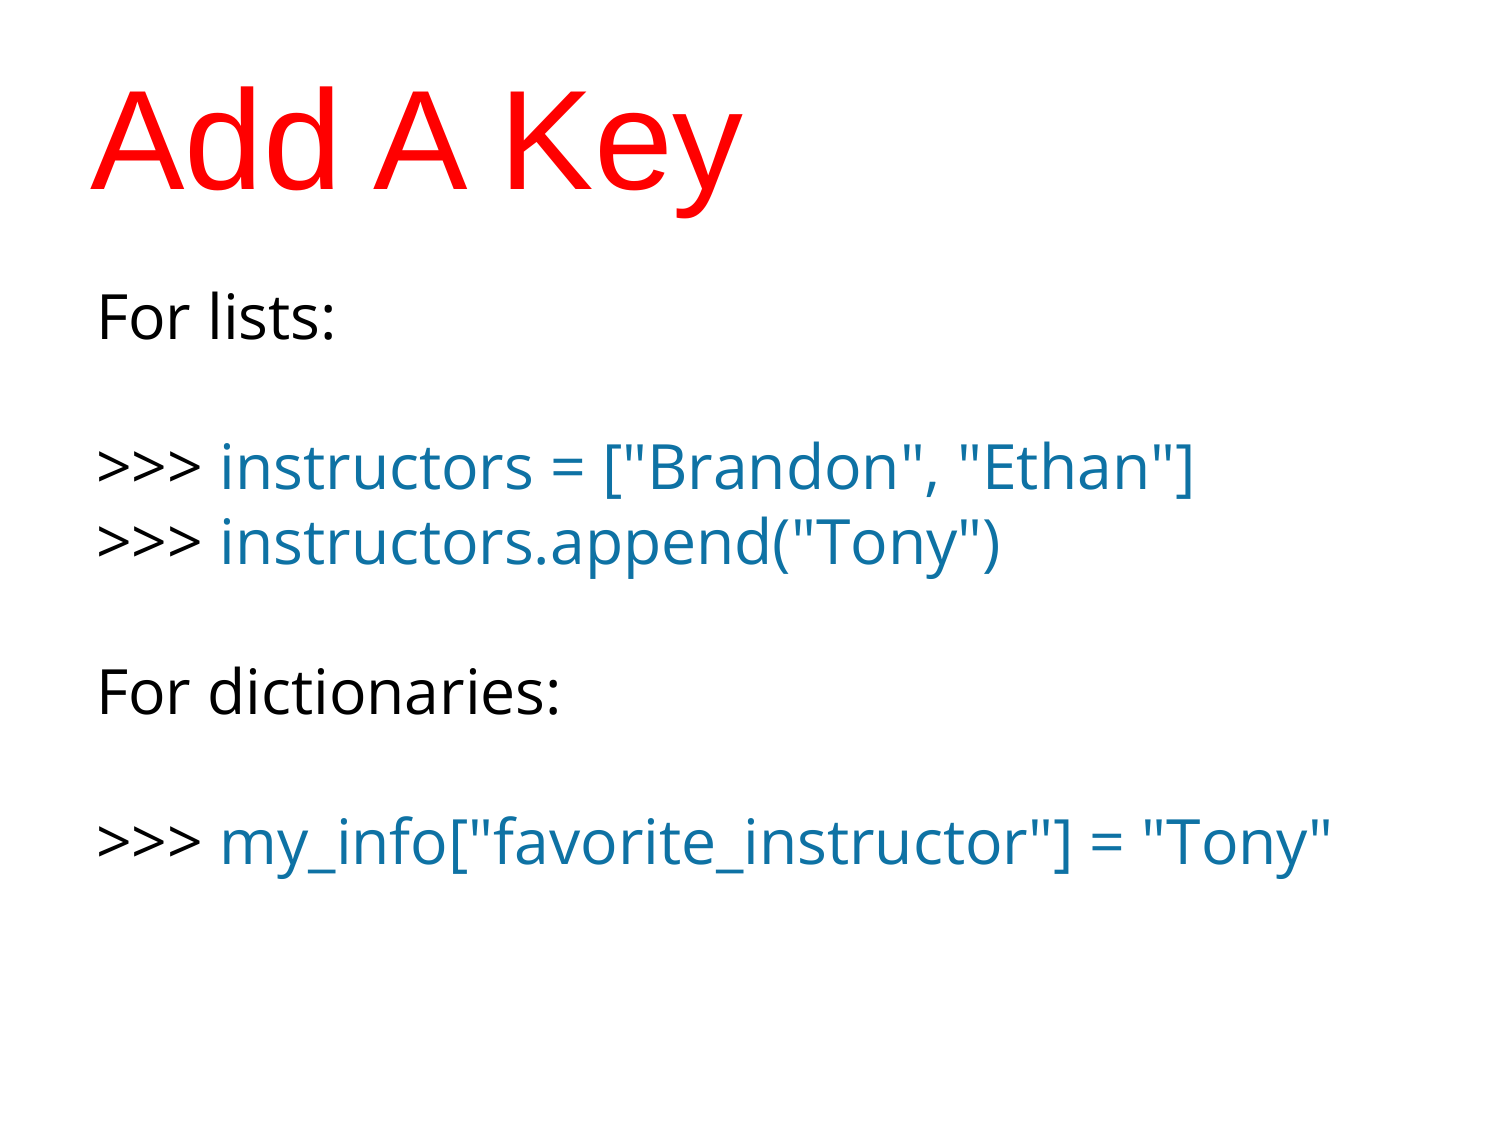

# Add A Key
For lists:

>>> instructors = ["Brandon", "Ethan"]
>>> instructors.append("Tony")

For dictionaries:

>>> my_info["favorite_instructor"] = "Tony"